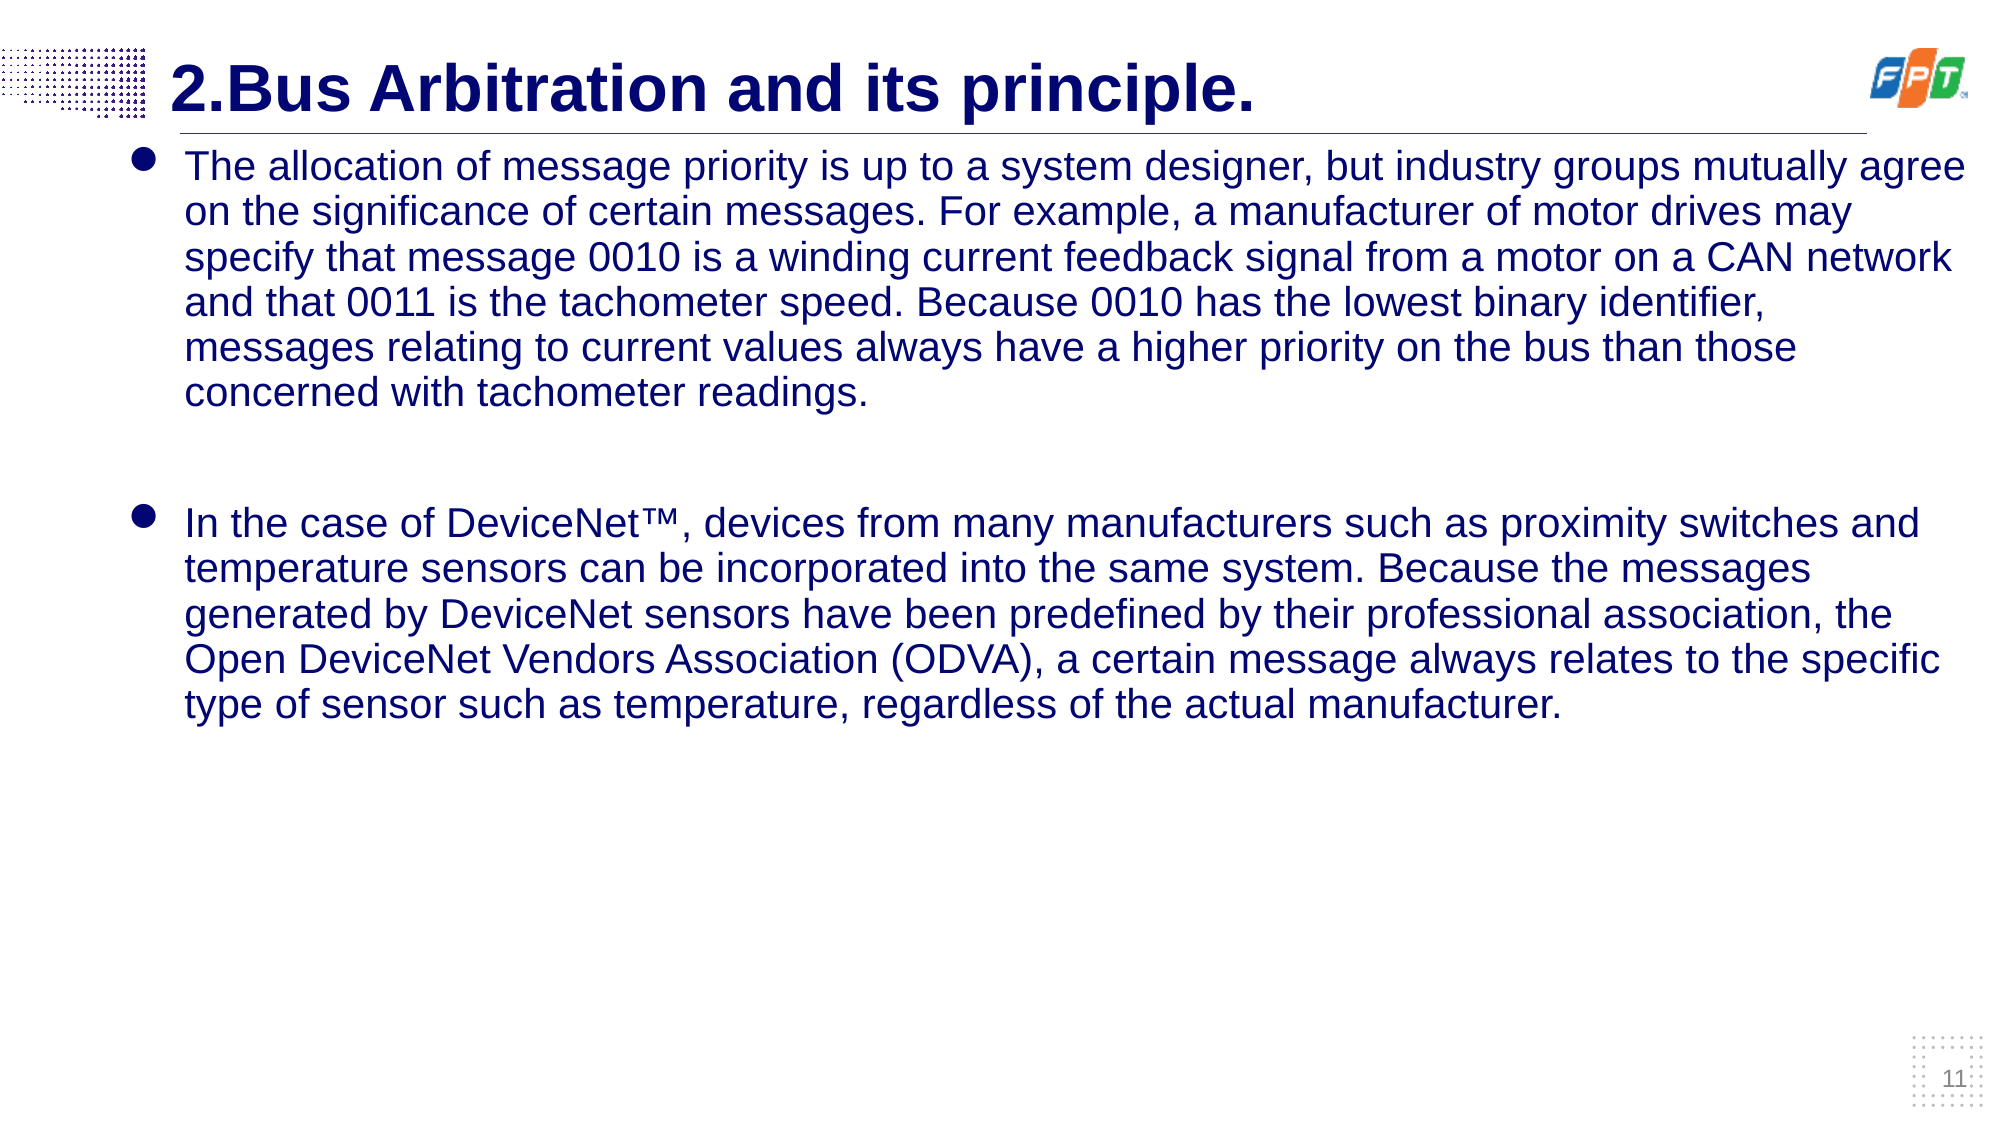

# 2.Bus Arbitration and its principle.
The allocation of message priority is up to a system designer, but industry groups mutually agree on the significance of certain messages. For example, a manufacturer of motor drives may specify that message 0010 is a winding current feedback signal from a motor on a CAN network and that 0011 is the tachometer speed. Because 0010 has the lowest binary identifier, messages relating to current values always have a higher priority on the bus than those concerned with tachometer readings.

In the case of DeviceNet™, devices from many manufacturers such as proximity switches and temperature sensors can be incorporated into the same system. Because the messages generated by DeviceNet sensors have been predefined by their professional association, the Open DeviceNet Vendors Association (ODVA), a certain message always relates to the specific type of sensor such as temperature, regardless of the actual manufacturer.
11